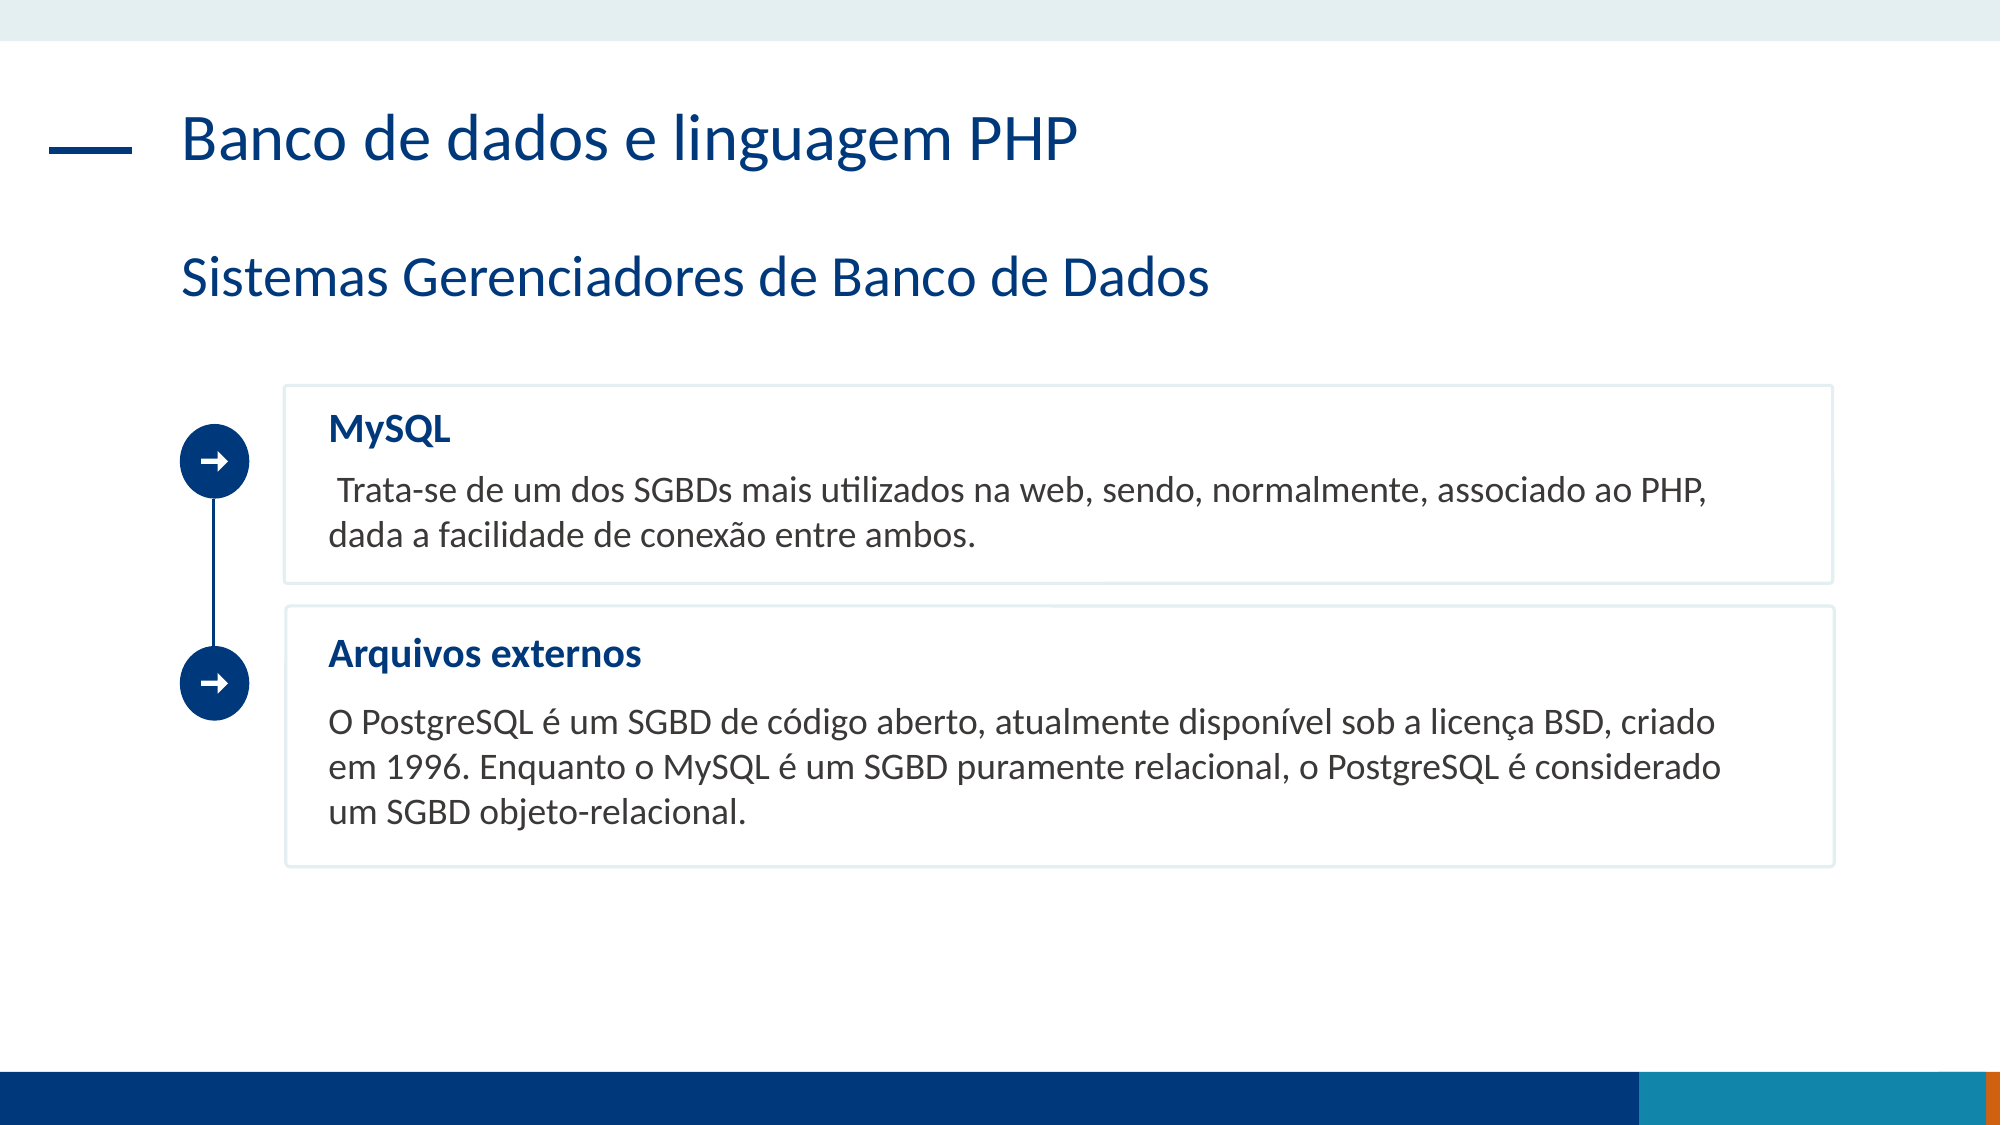

Banco de dados e linguagem PHP
Sistemas Gerenciadores de Banco de Dados

MySQL

 Trata-se de um dos SGBDs mais utilizados na web, sendo, normalmente, associado ao PHP, dada a facilidade de conexão entre ambos.

Arquivos externos

O PostgreSQL é um SGBD de código aberto, atualmente disponível sob a licença BSD, criado em 1996. Enquanto o MySQL é um SGBD puramente relacional, o PostgreSQL é considerado um SGBD objeto-relacional.